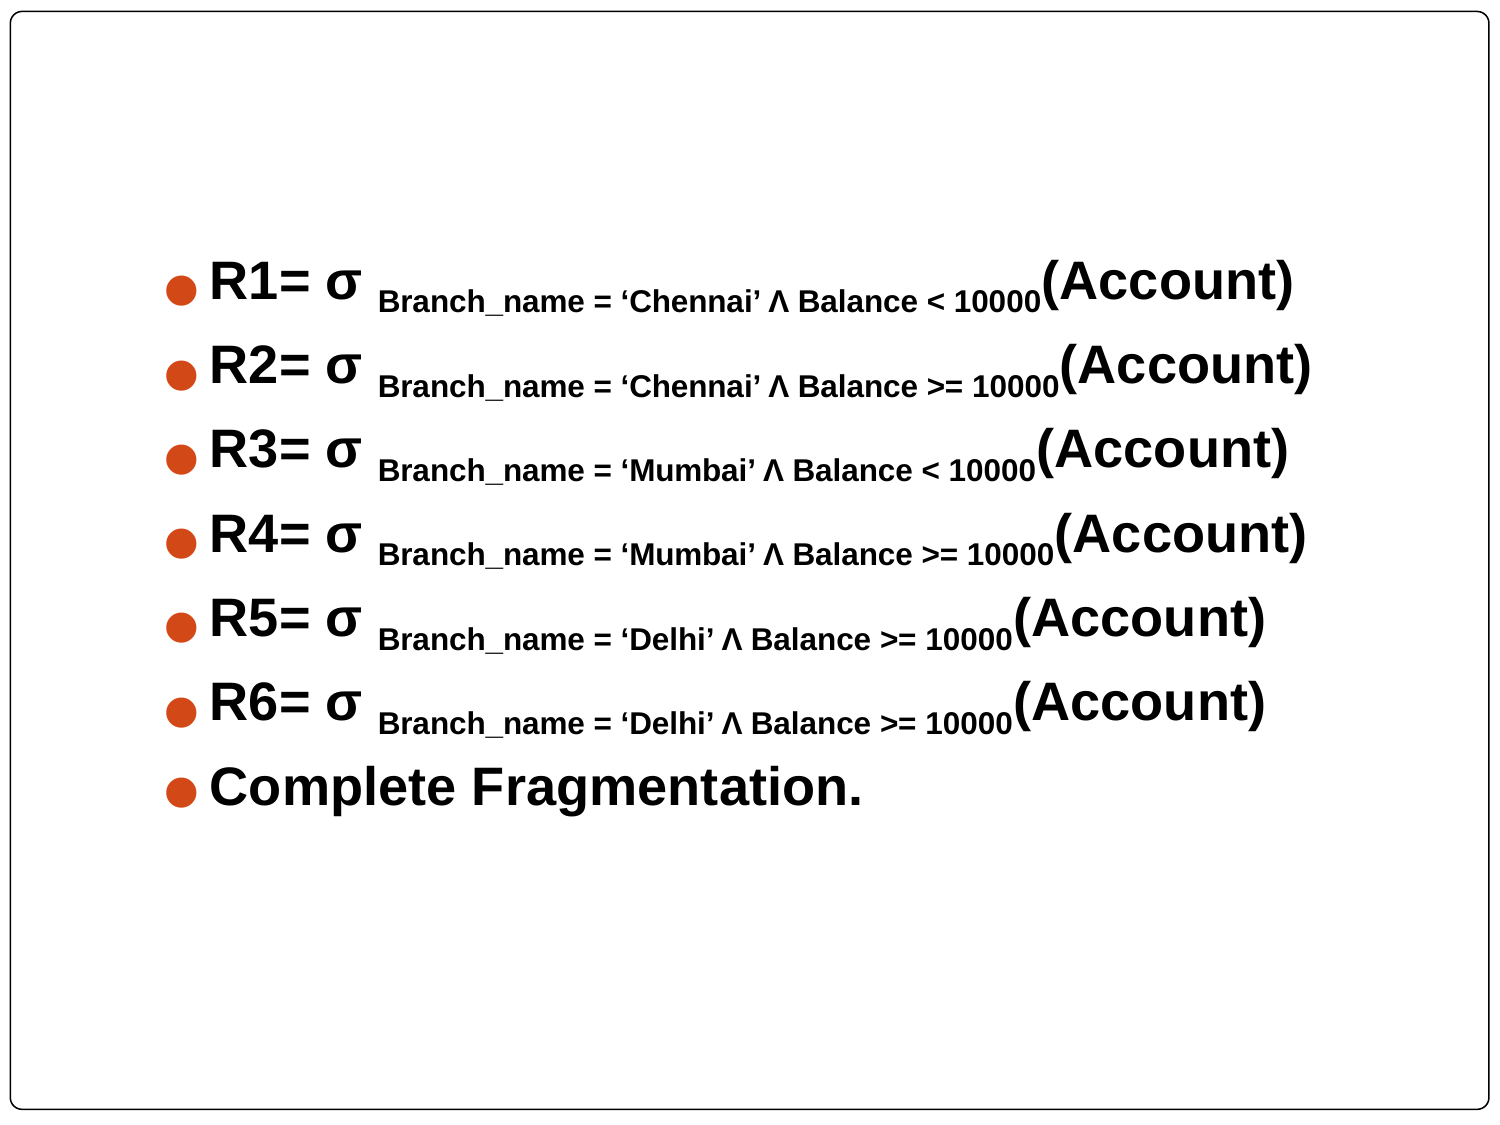

#
R1= σ Branch_name = ‘Chennai’ Λ Balance < 10000(Account)
R2= σ Branch_name = ‘Chennai’ Λ Balance >= 10000(Account)
R3= σ Branch_name = ‘Mumbai’ Λ Balance < 10000(Account)
R4= σ Branch_name = ‘Mumbai’ Λ Balance >= 10000(Account)
R5= σ Branch_name = ‘Delhi’ Λ Balance >= 10000(Account)
R6= σ Branch_name = ‘Delhi’ Λ Balance >= 10000(Account)
Complete Fragmentation.